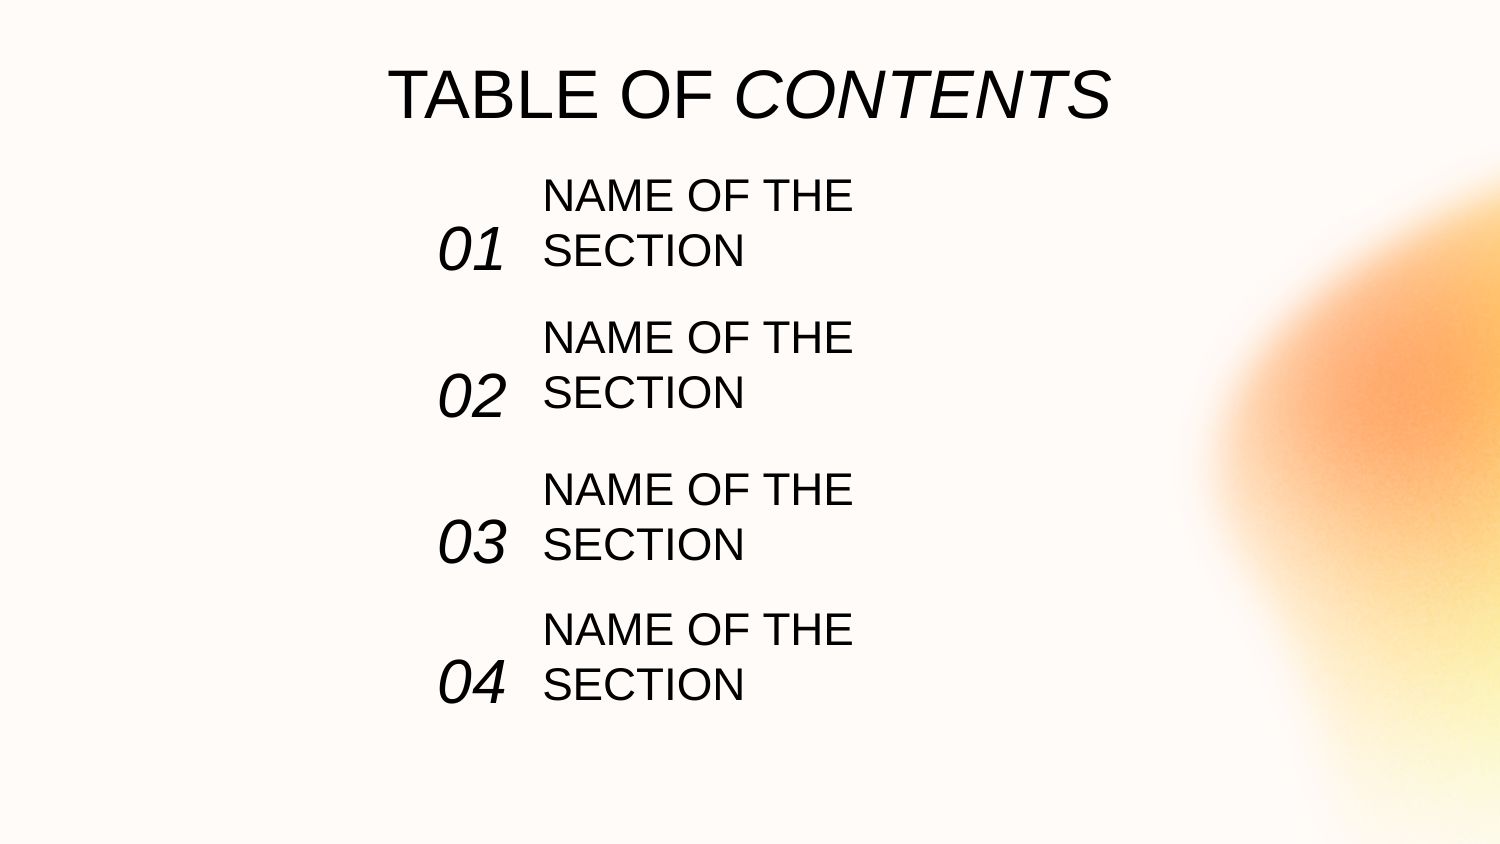

TABLE OF CONTENTS
NAME OF THE SECTION
# 01
NAME OF THE SECTION
02
NAME OF THE SECTION
03
NAME OF THE SECTION
04